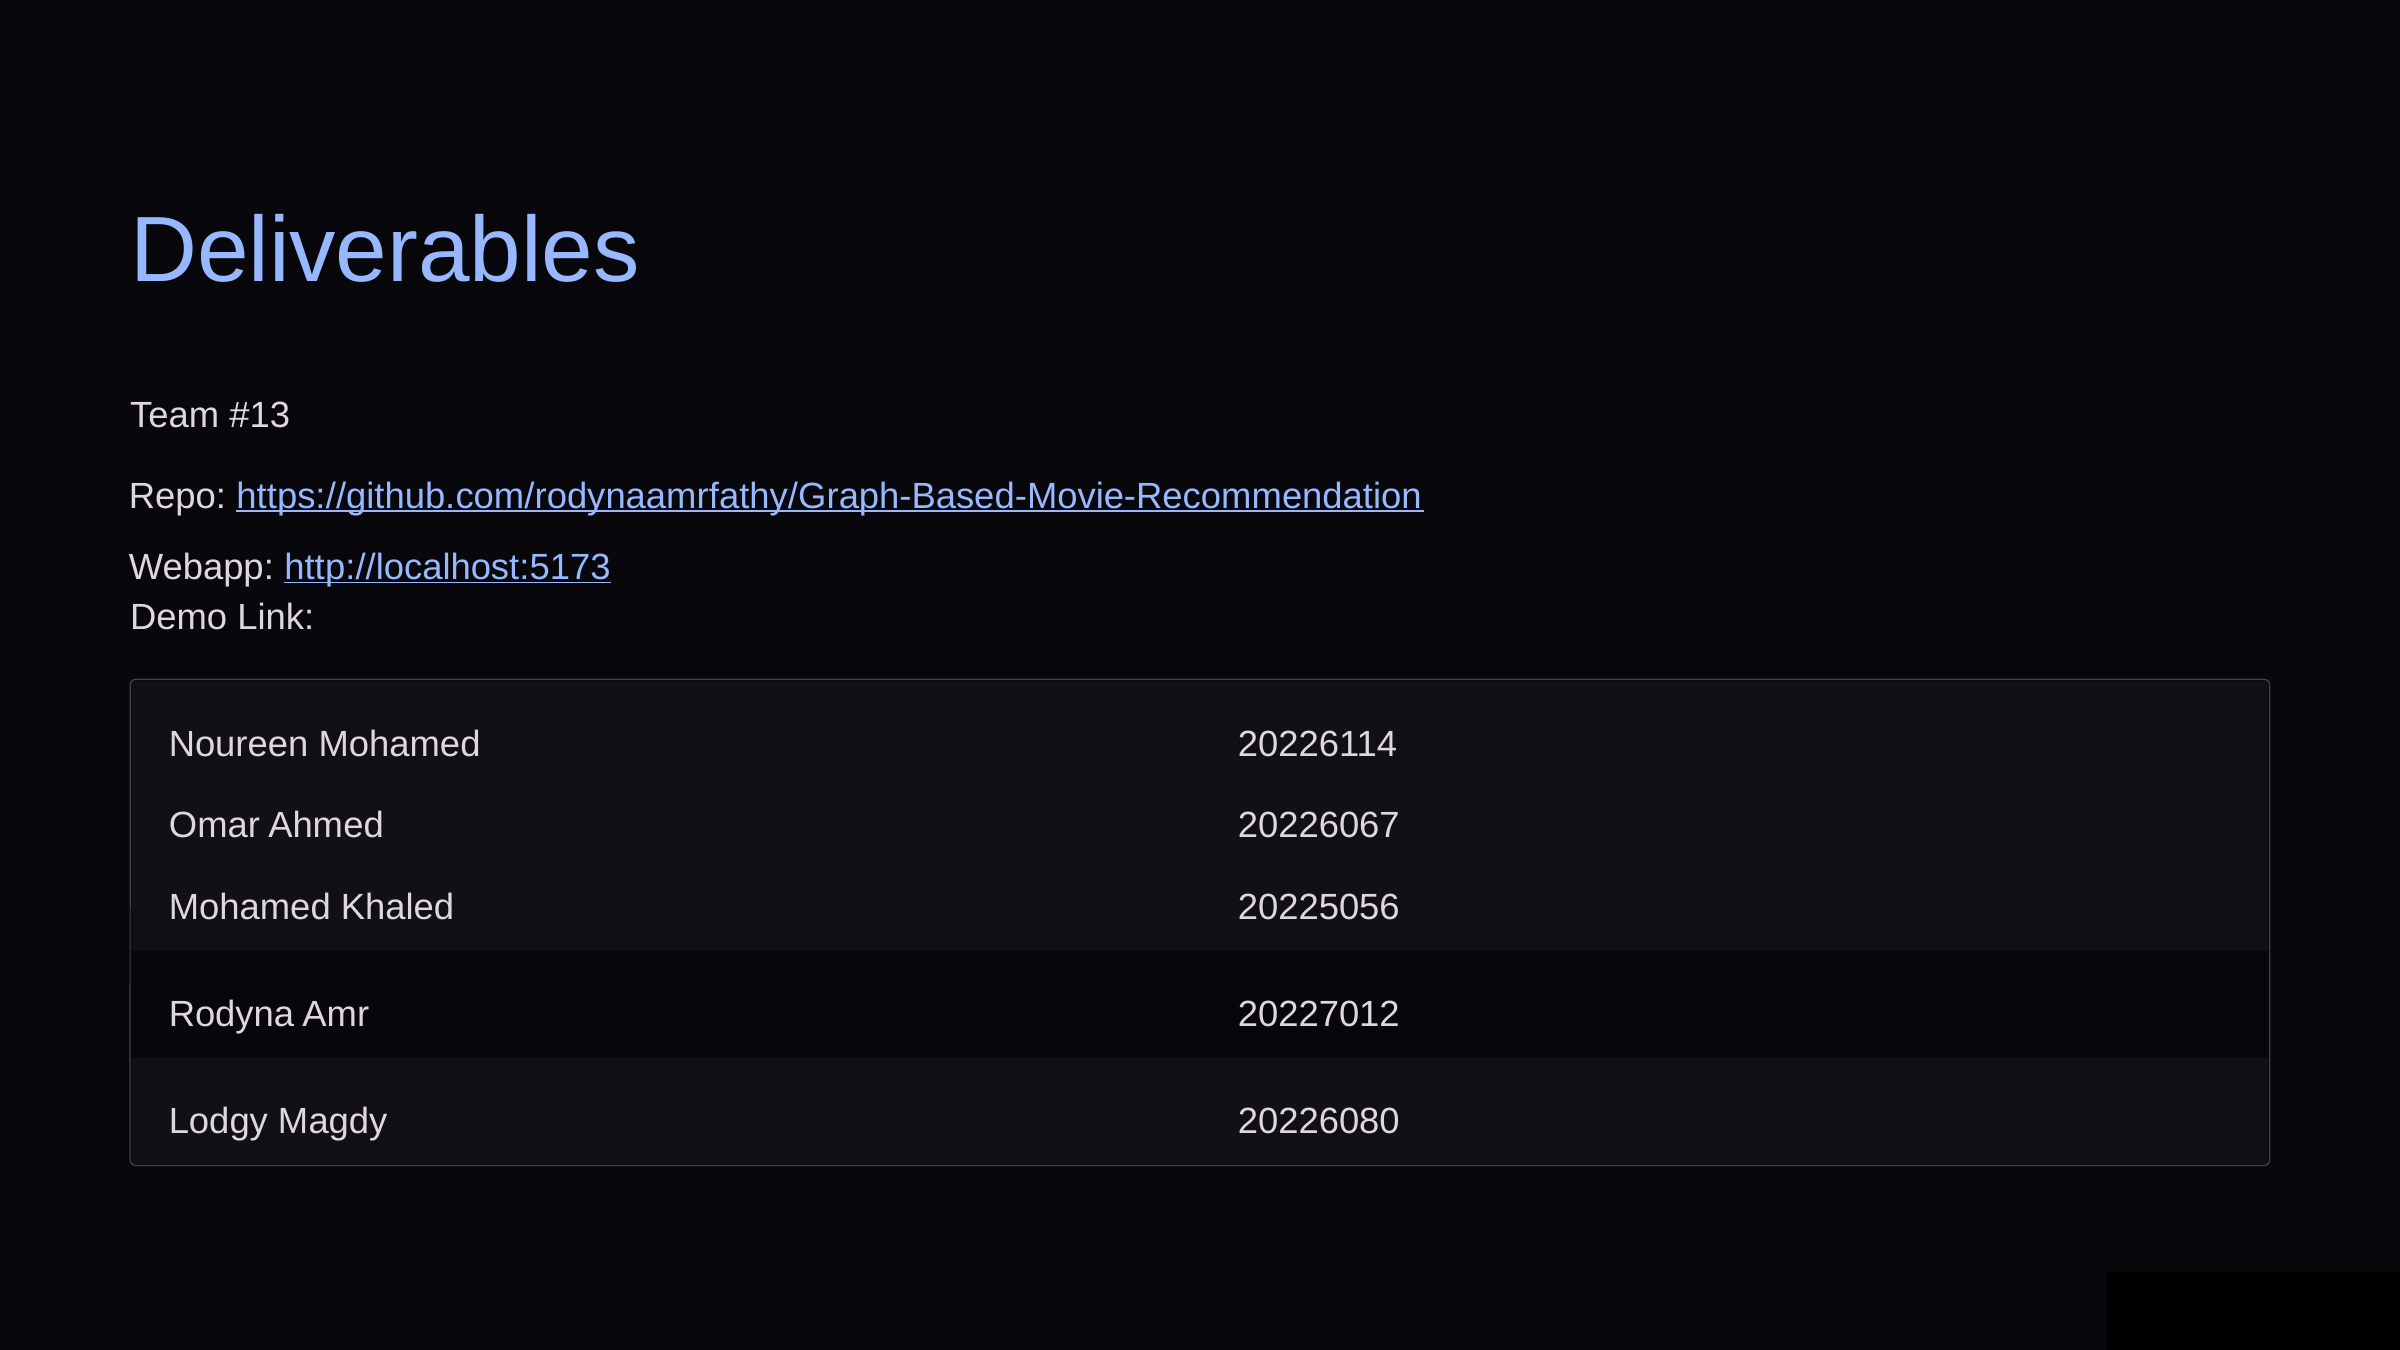

Deliverables
Team #13
Repo: https://github.com/rodynaamrfathy/Graph-Based-Movie-Recommendation

Webapp: http://localhost:5173
Demo Link:

Noureen Mohamed
20226114
Omar Ahmed
20226067
Mohamed Khaled
20225056

Rodyna Amr
20227012

Lodgy Magdy
20226080